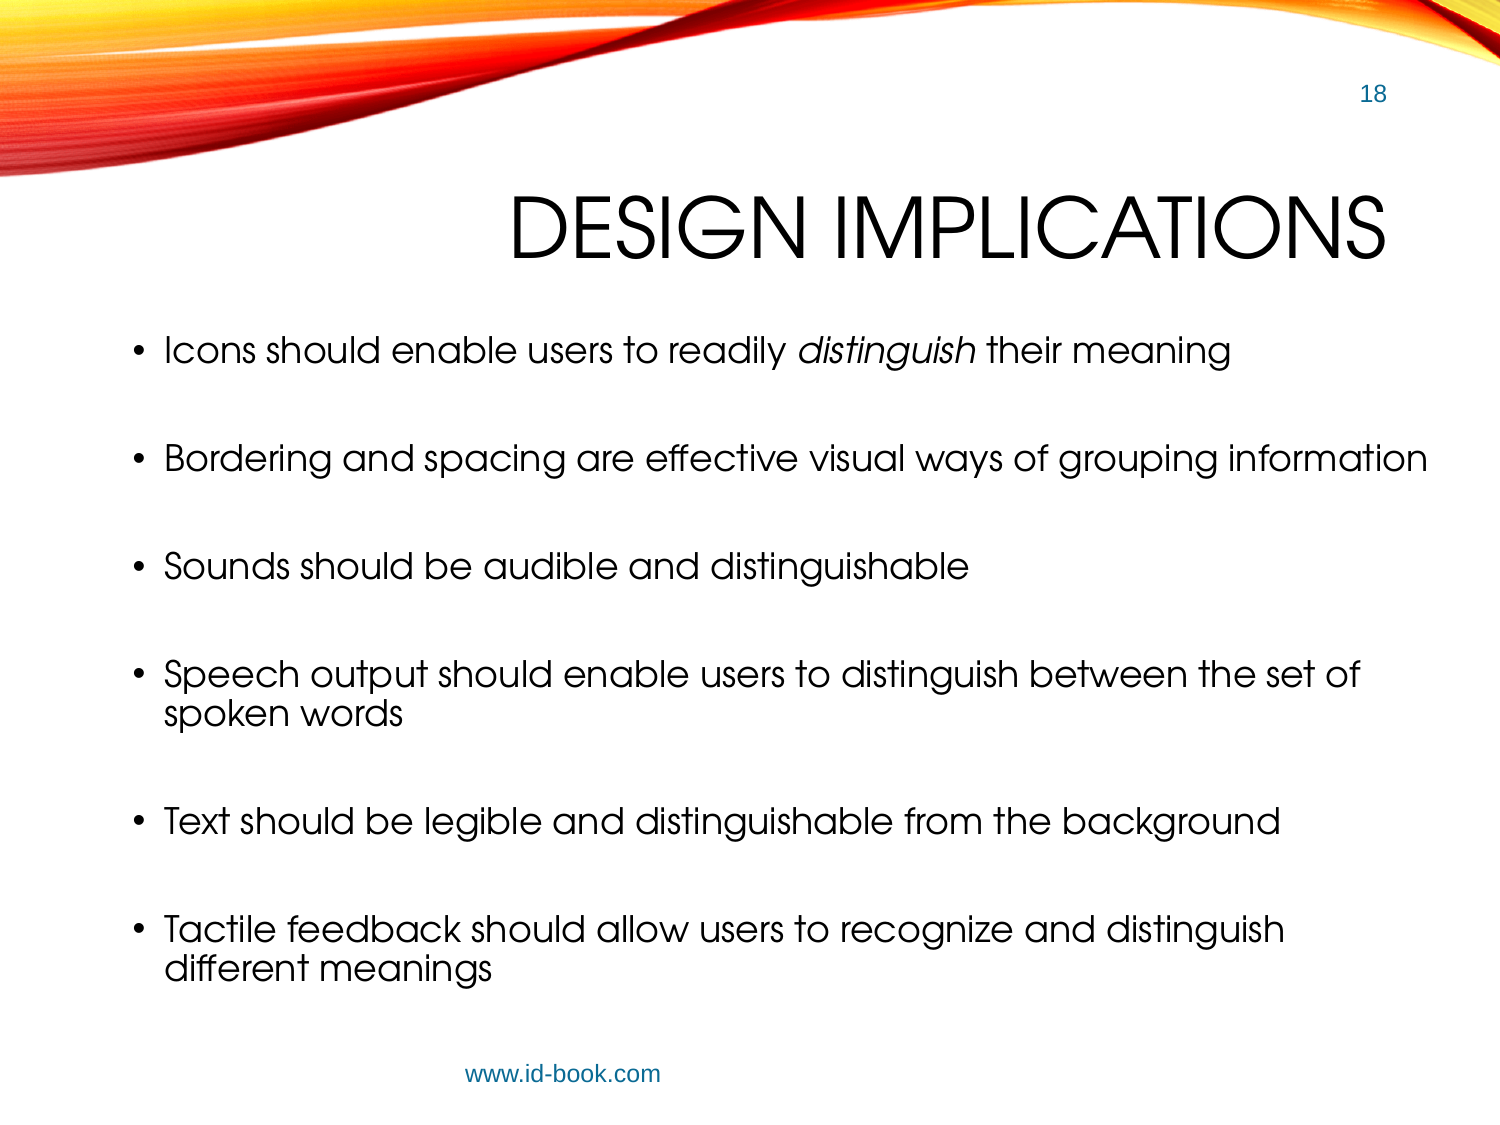

Design implications
18
Icons should enable users to readily distinguish their meaning

Bordering and spacing are effective visual ways of grouping information

Sounds should be audible and distinguishable

Speech output should enable users to distinguish between the set of spoken words

Text should be legible and distinguishable from the background

Tactile feedback should allow users to recognize and distinguish different meanings

www.id-book.com